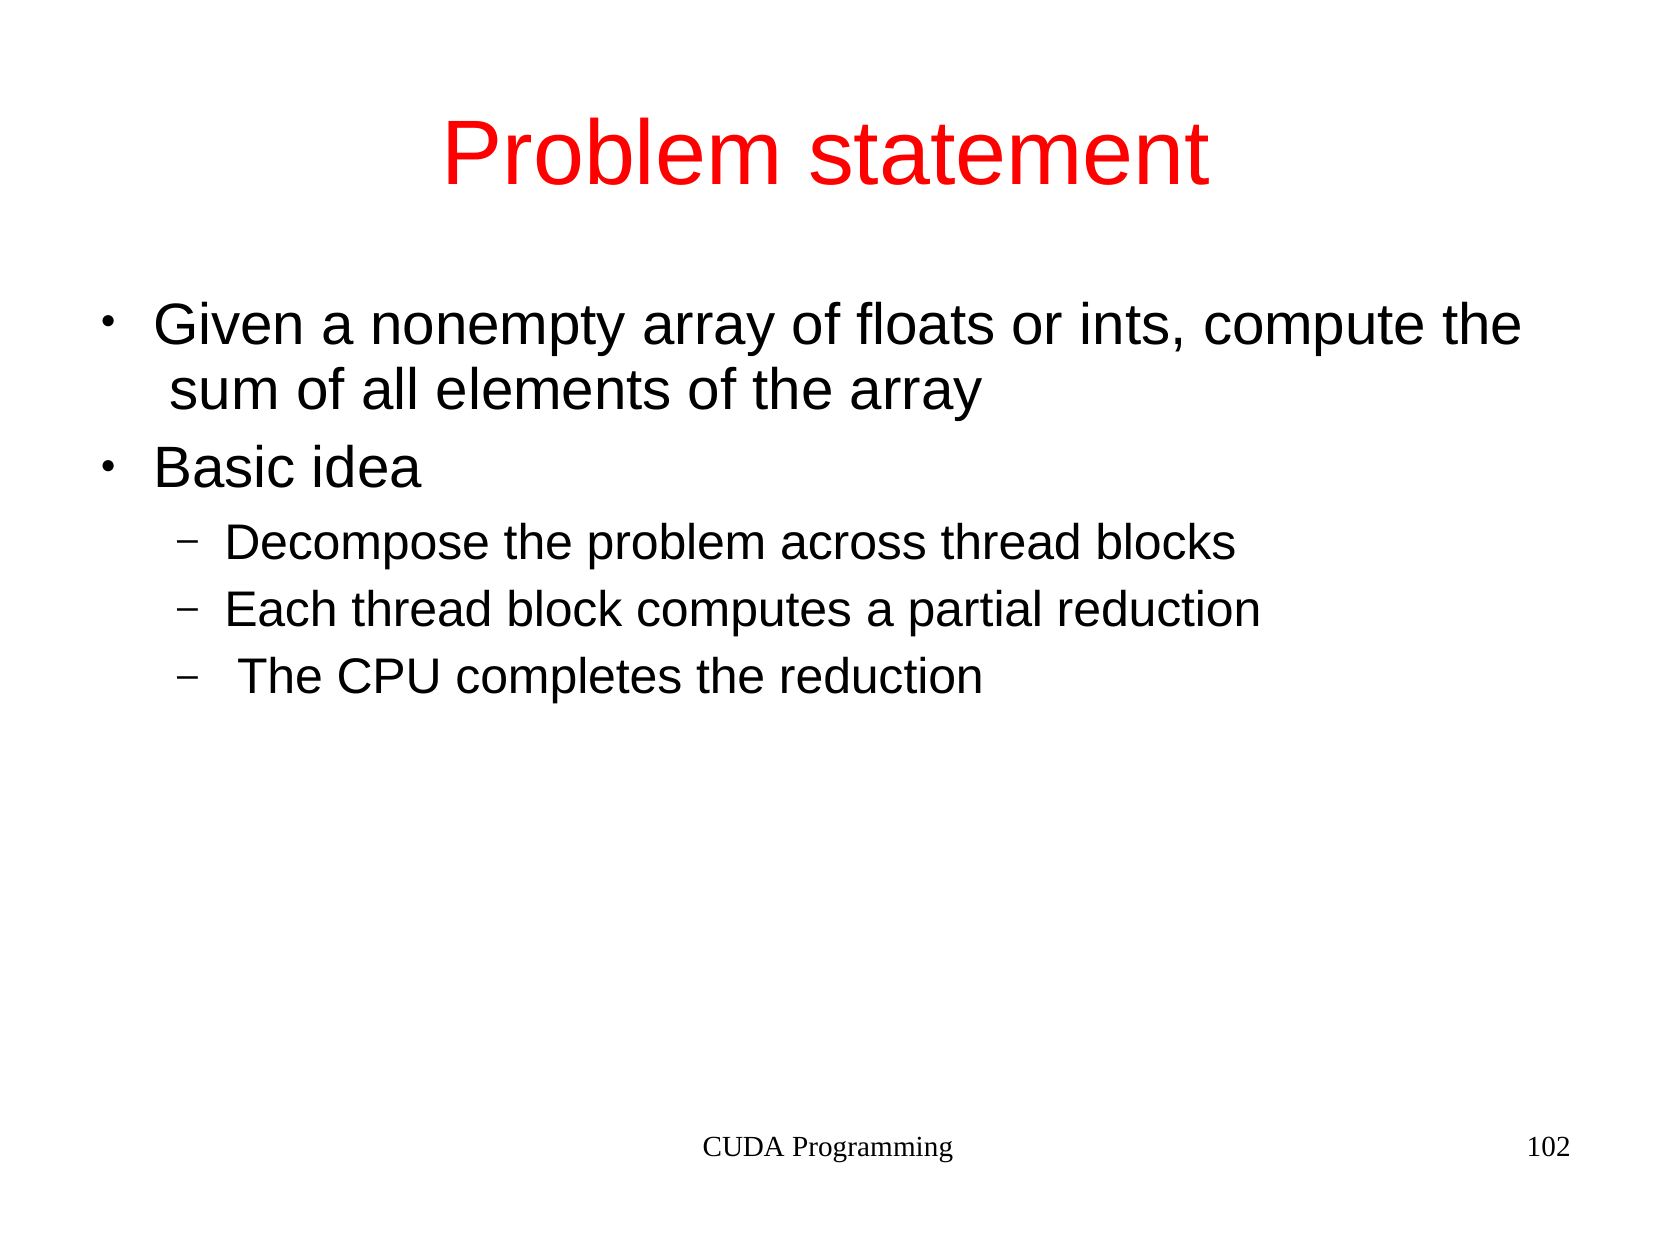

# Problem statement
Given a nonempty array of floats or ints, compute the  sum of all elements of the array
Basic idea
●
●
–
–
–
Decompose the problem across thread blocks  Each thread block computes a partial reduction  The CPU completes the reduction
CUDA Programming
102